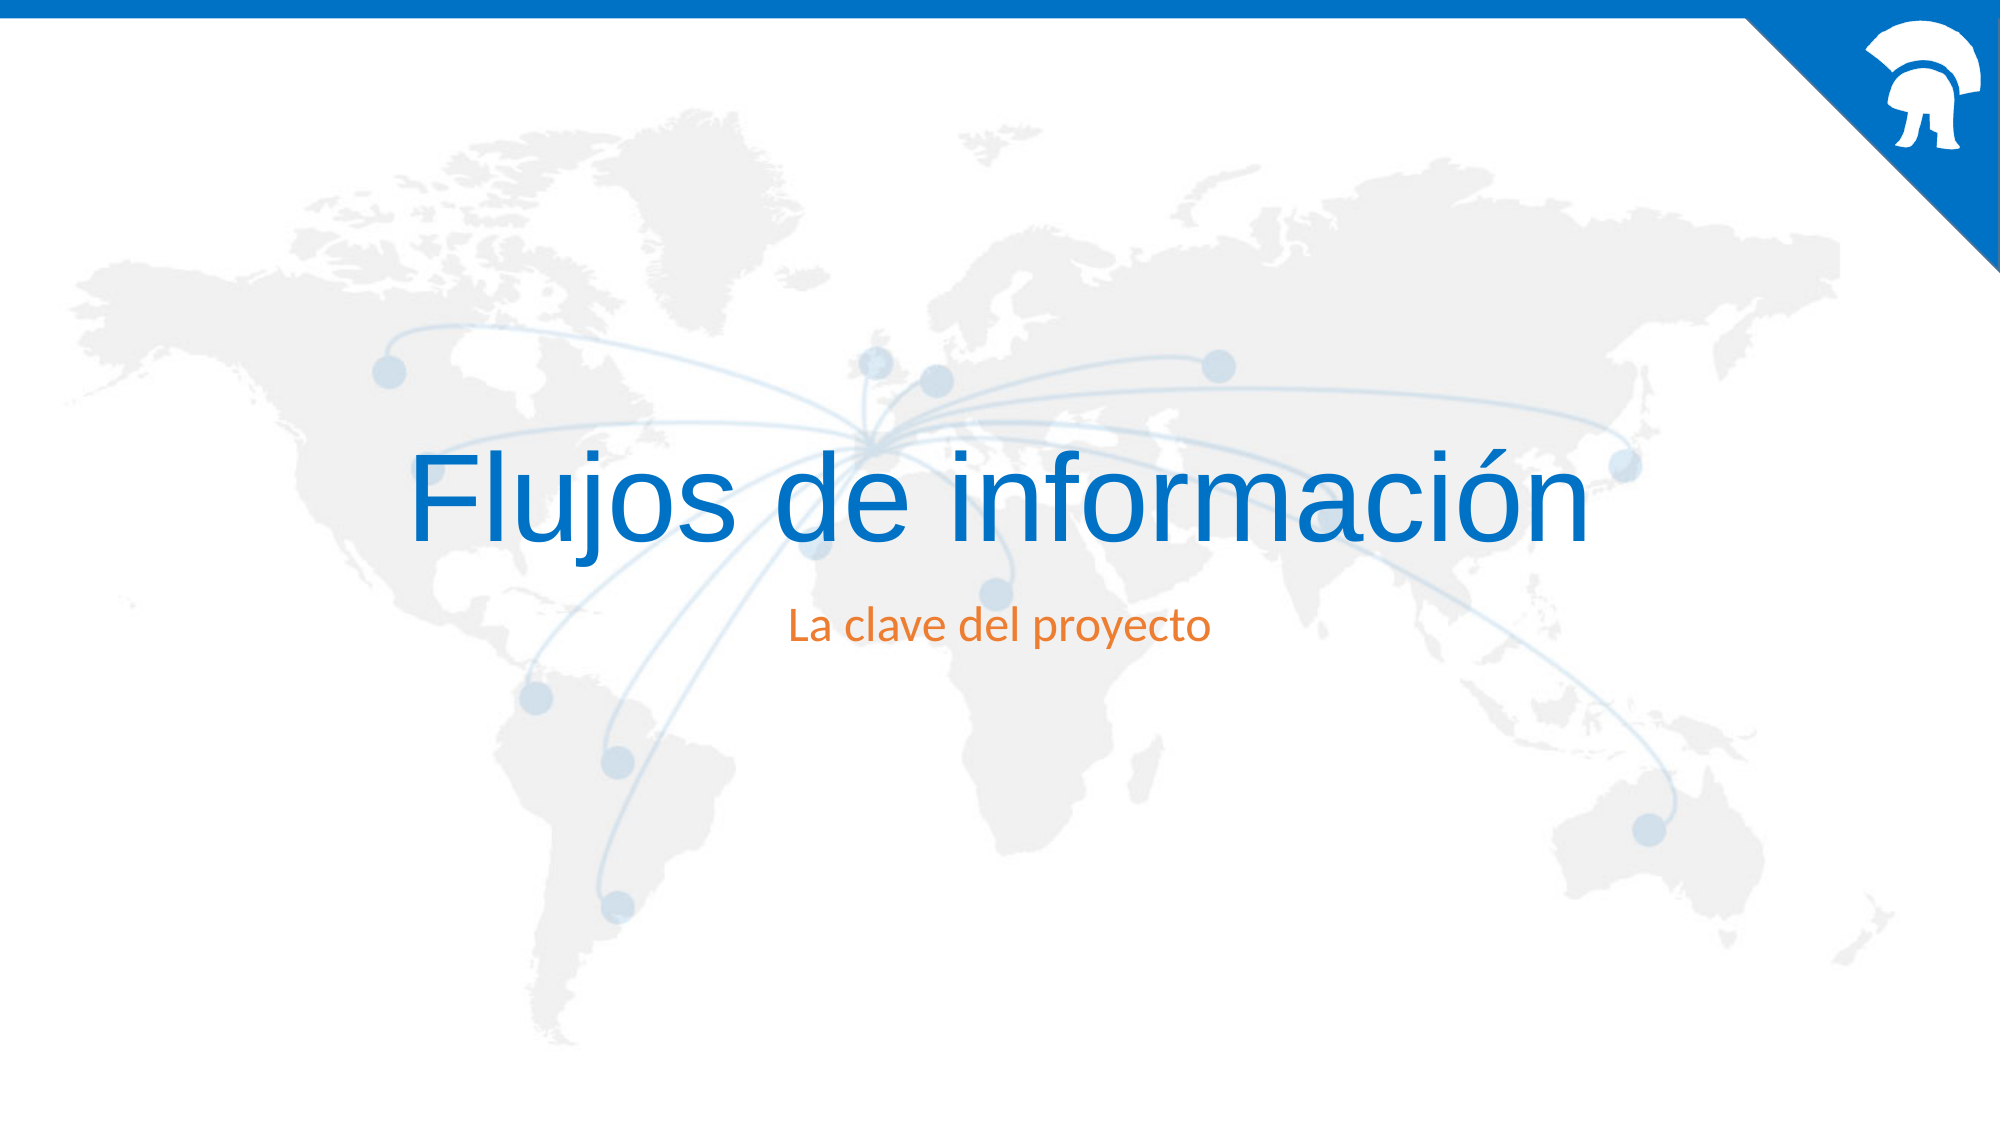

# Flujos de información
La clave del proyecto